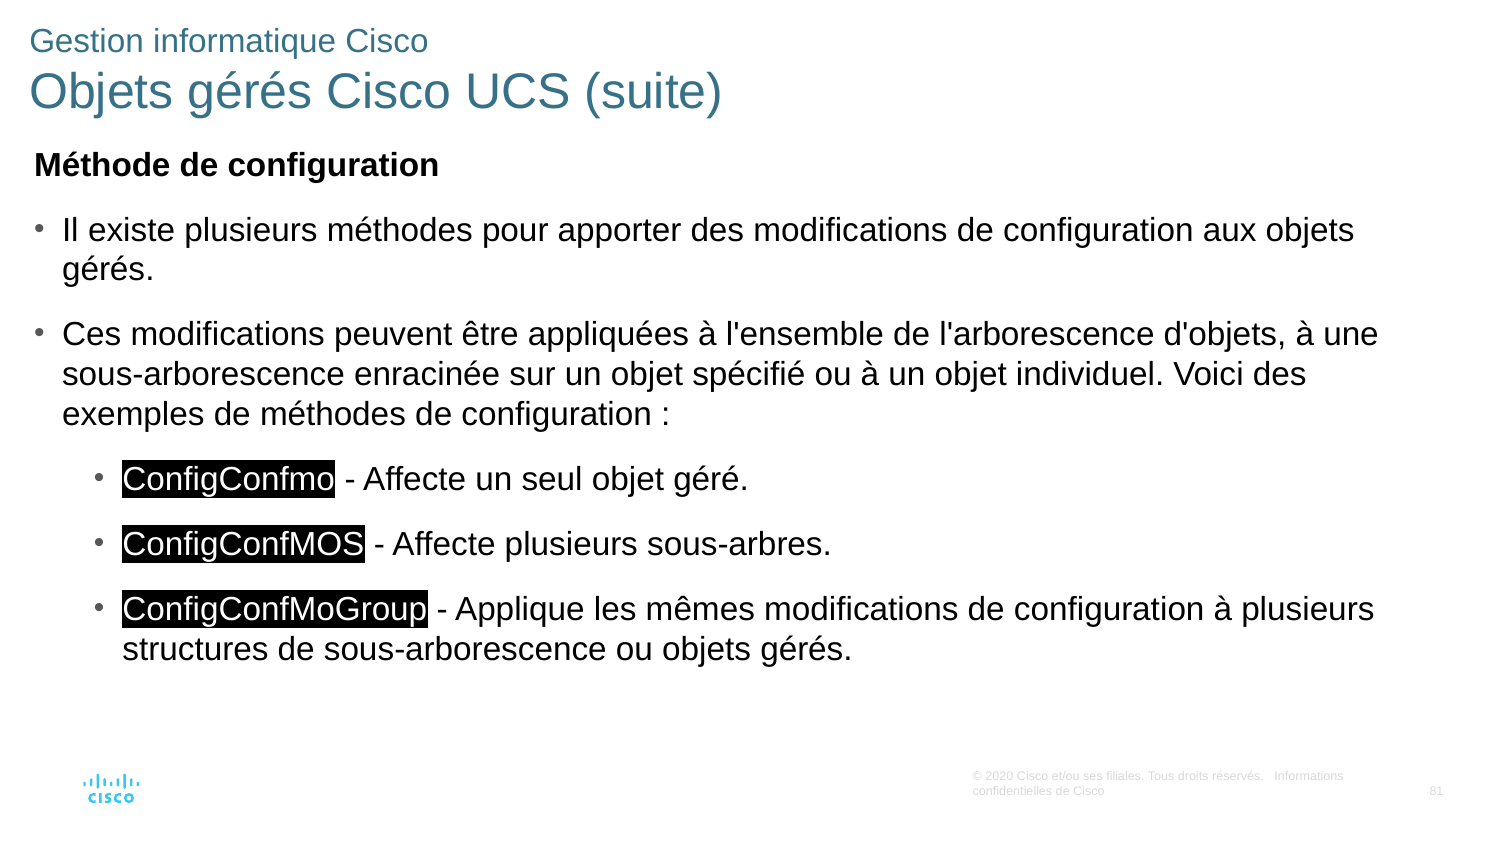

# Gestion informatique Cisco Objets gérés Cisco UCS (suite)
Méthode de configuration
Il existe plusieurs méthodes pour apporter des modifications de configuration aux objets gérés.
Ces modifications peuvent être appliquées à l'ensemble de l'arborescence d'objets, à une sous-arborescence enracinée sur un objet spécifié ou à un objet individuel. Voici des exemples de méthodes de configuration :
ConfigConfmo - Affecte un seul objet géré.
ConfigConfMOS - Affecte plusieurs sous-arbres.
ConfigConfMoGroup - Applique les mêmes modifications de configuration à plusieurs structures de sous-arborescence ou objets gérés.